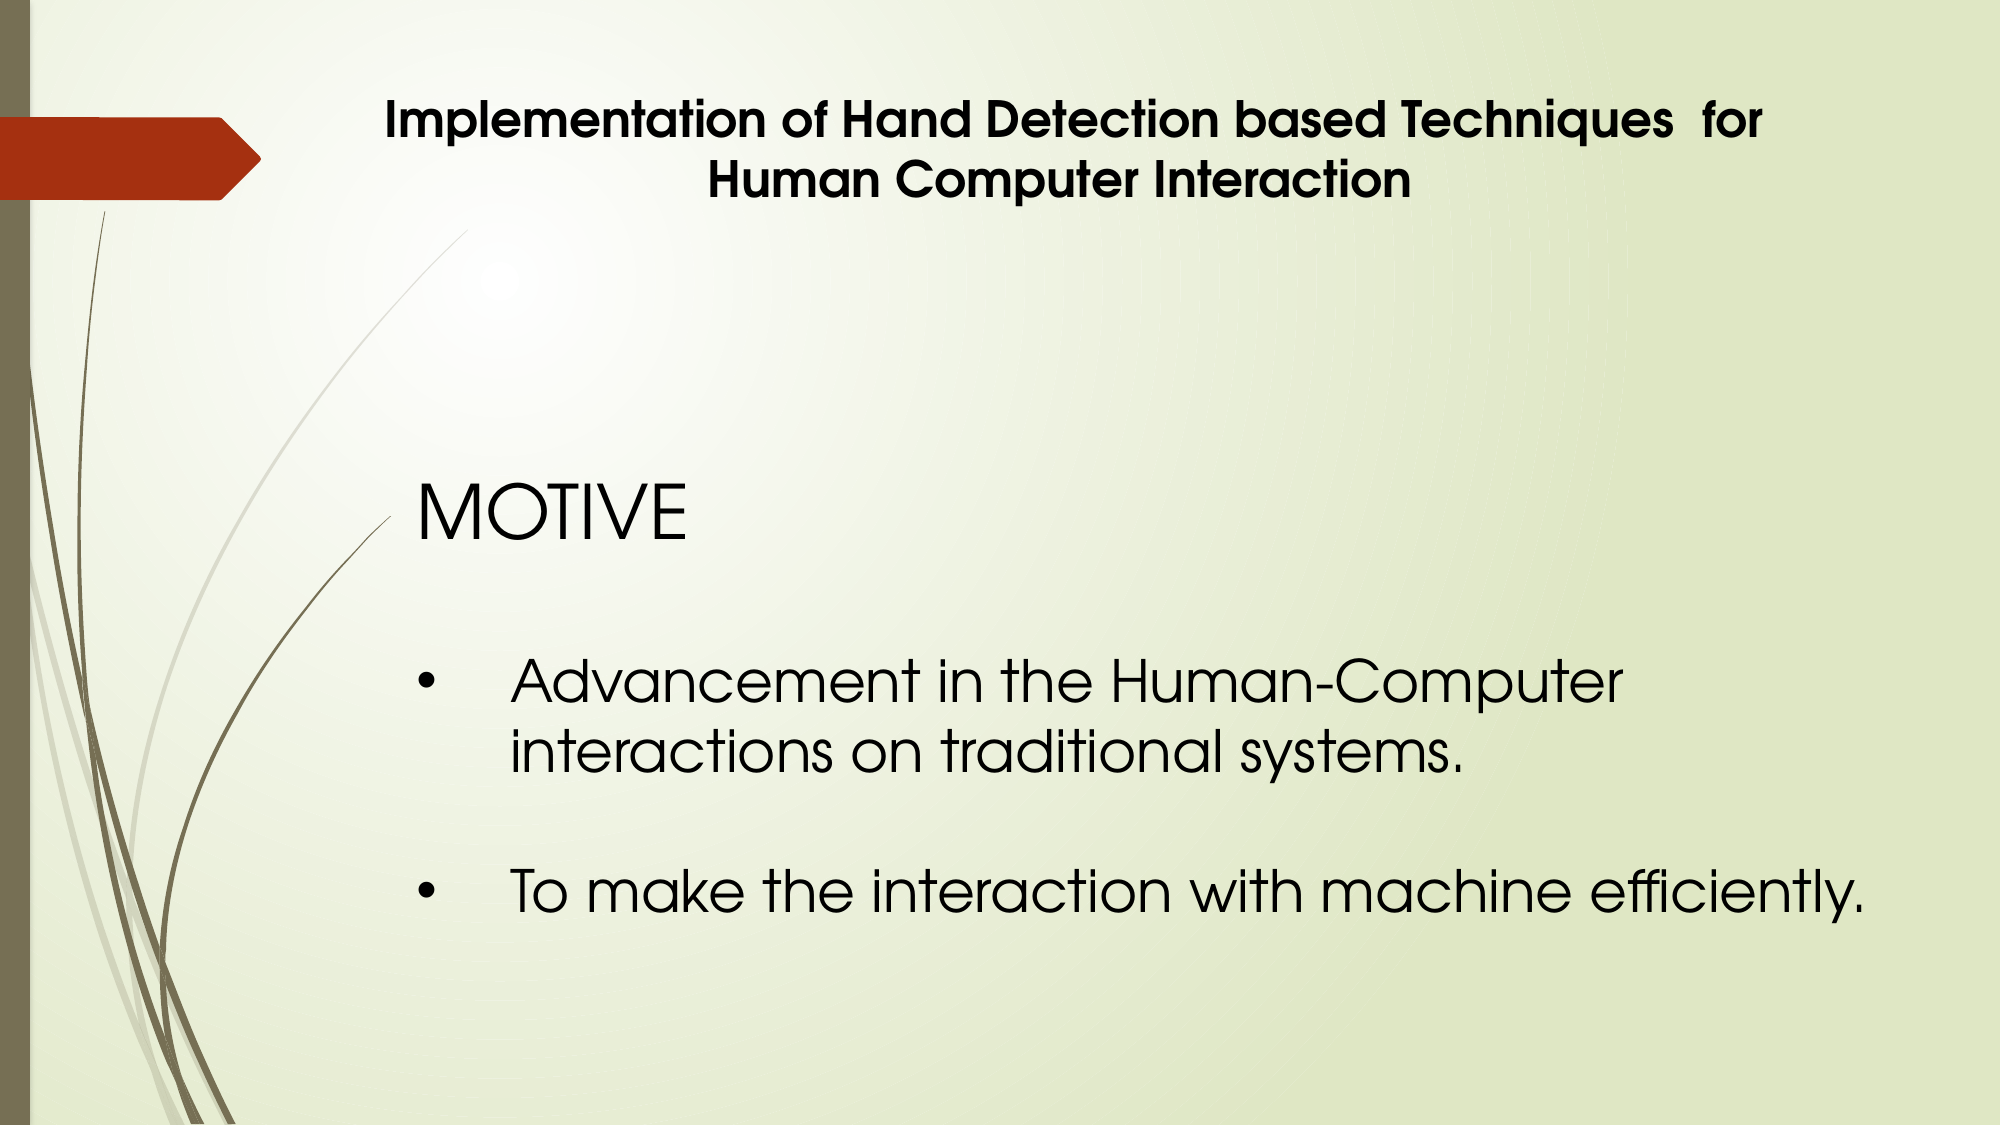

Implementation of Hand Detection based Techniques  for Human Computer Interaction

MOTIVE

Advancement in the Human-Computer interactions on traditional systems.

To make the interaction with machine efficiently.